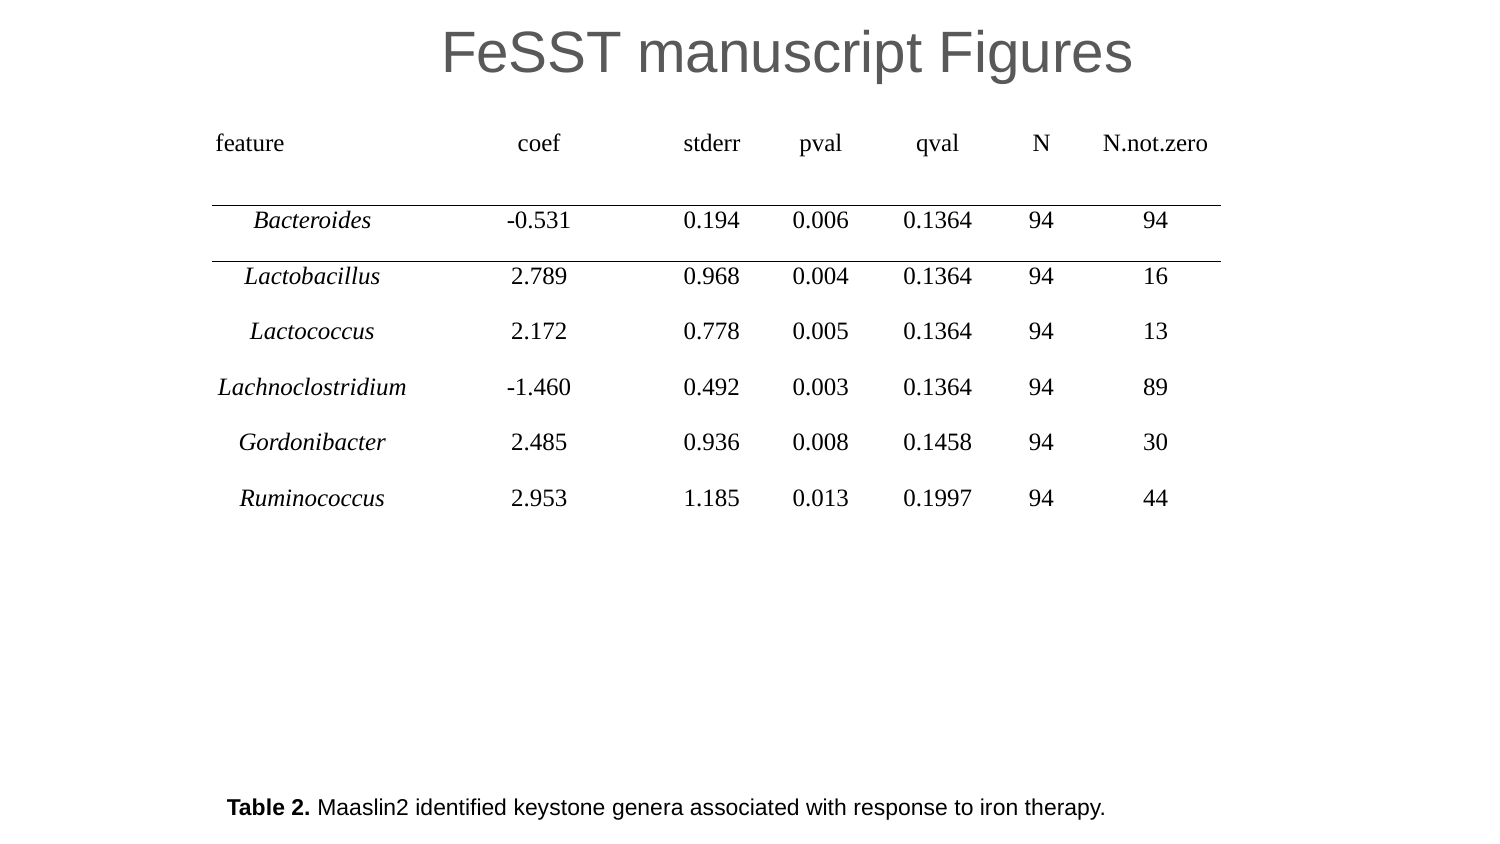

# FeSST manuscript Figures
| feature | coef | stderr | pval | qval | N | N.not.zero |
| --- | --- | --- | --- | --- | --- | --- |
| Bacteroides | -0.531 | 0.194 | 0.006 | 0.1364 | 94 | 94 |
| Lactobacillus | 2.789 | 0.968 | 0.004 | 0.1364 | 94 | 16 |
| Lactococcus | 2.172 | 0.778 | 0.005 | 0.1364 | 94 | 13 |
| Lachnoclostridium | -1.460 | 0.492 | 0.003 | 0.1364 | 94 | 89 |
| Gordonibacter | 2.485 | 0.936 | 0.008 | 0.1458 | 94 | 30 |
| Ruminococcus | 2.953 | 1.185 | 0.013 | 0.1997 | 94 | 44 |
Table 2. Maaslin2 identified keystone genera associated with response to iron therapy.